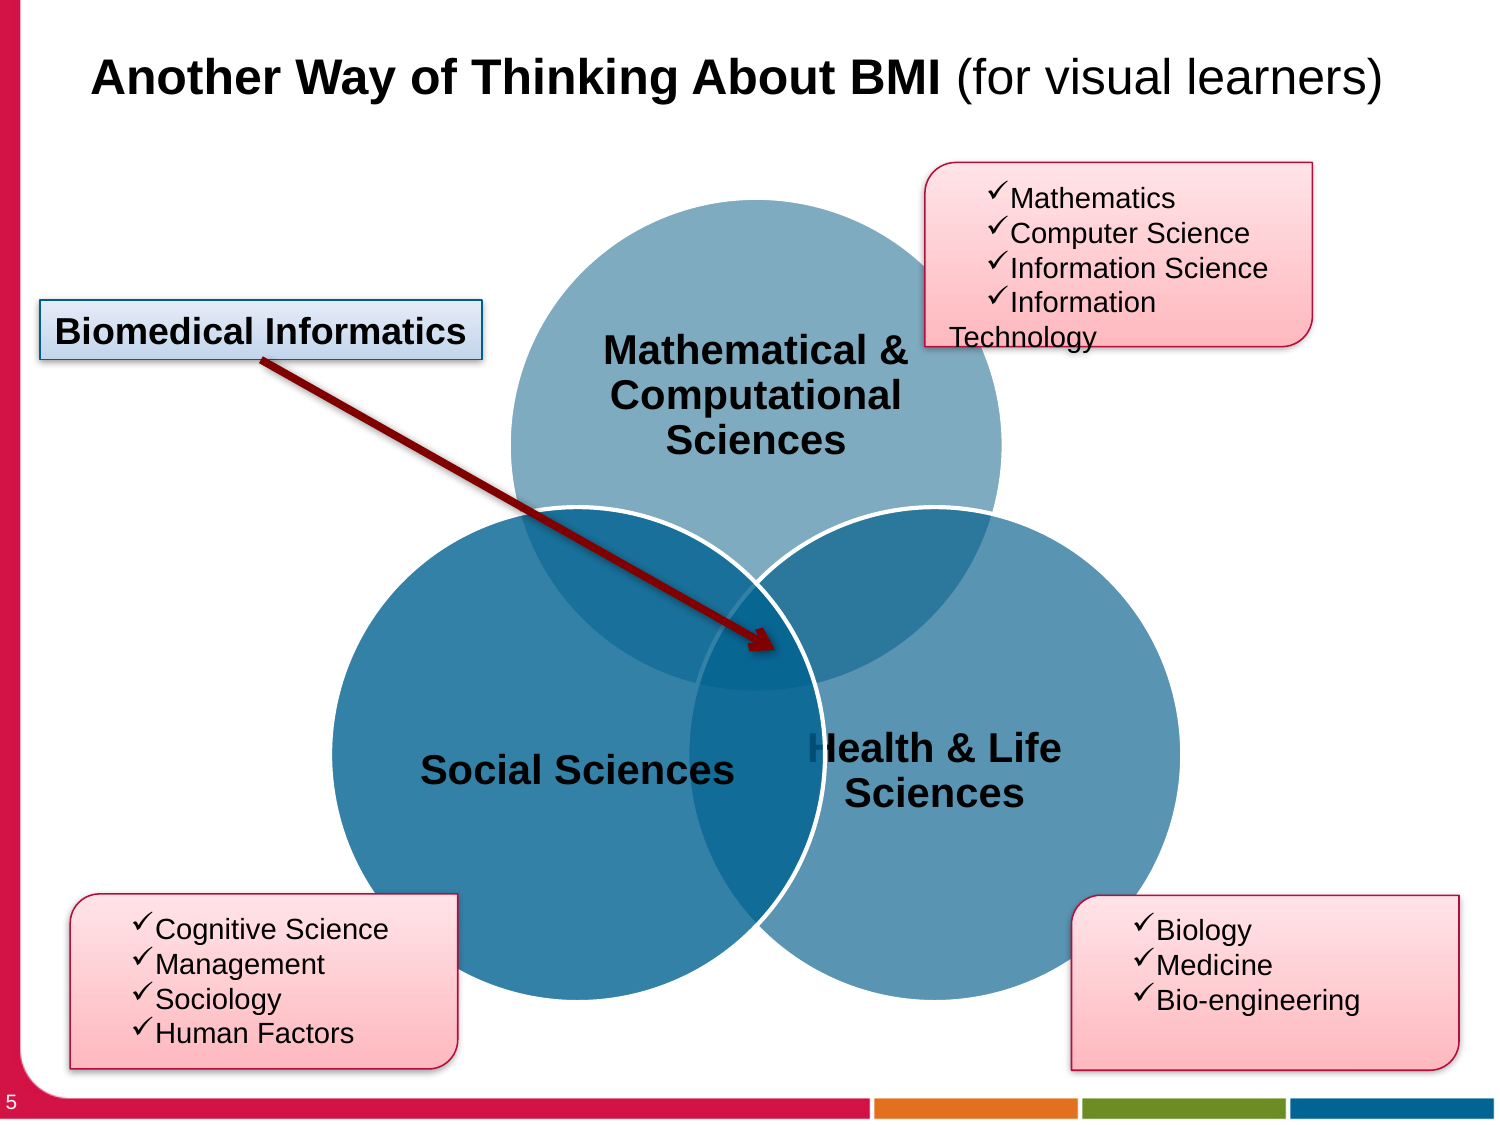

# Another Way of Thinking About BMI (for visual learners)
Mathematics
Computer Science
Information Science
Information Technology
Mathematical & Computational Sciences
Health & Life Sciences
Social Sciences
Biomedical Informatics
Cognitive Science
Management
Sociology
Human Factors
Biology
Medicine
Bio-engineering
5